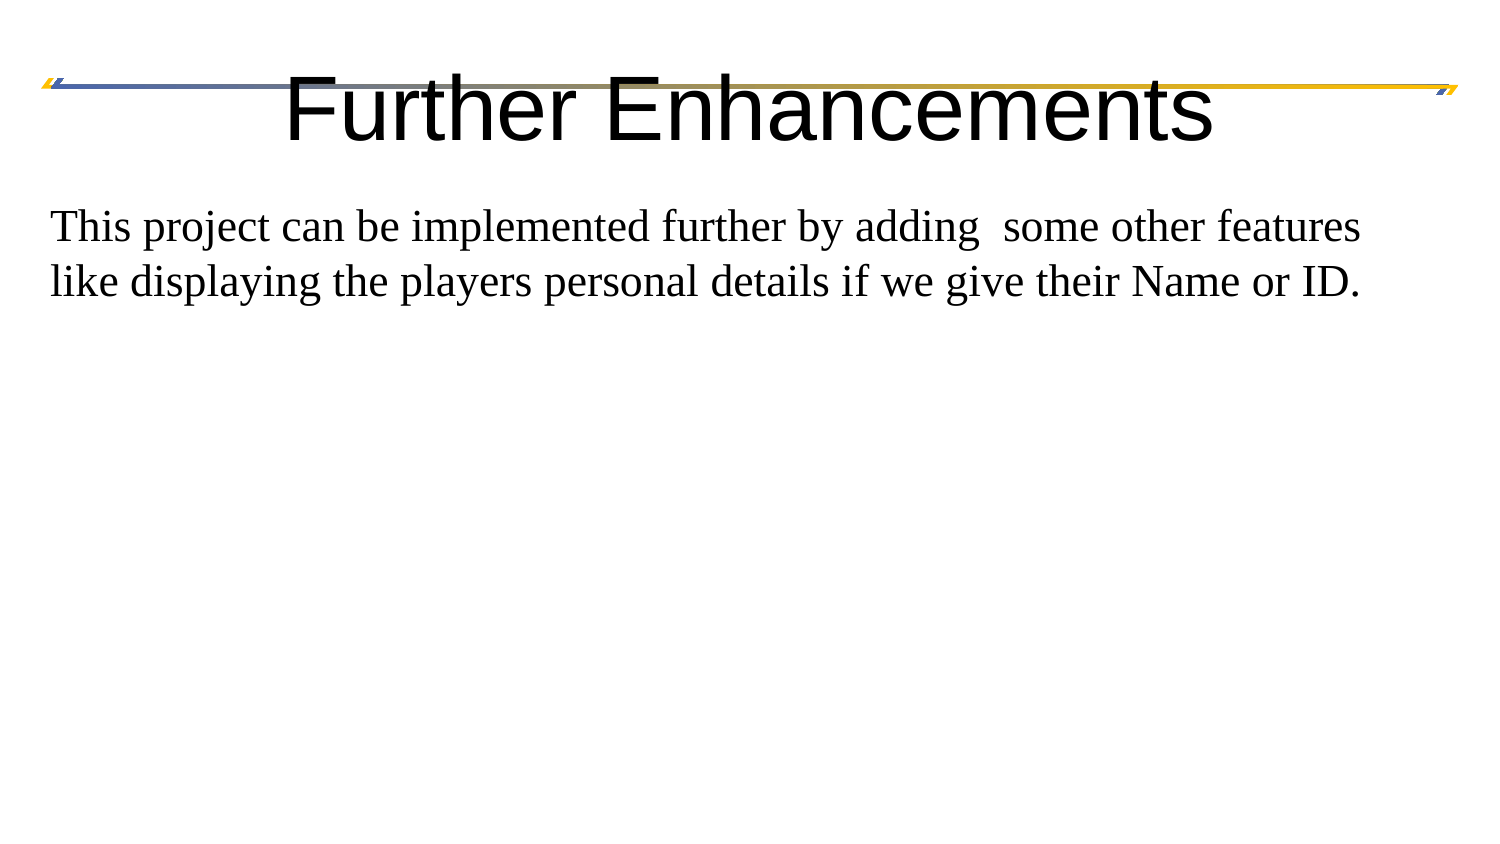

Further Enhancements

This project can be implemented further by adding  some other features like displaying the players personal details if we give their Name or ID.